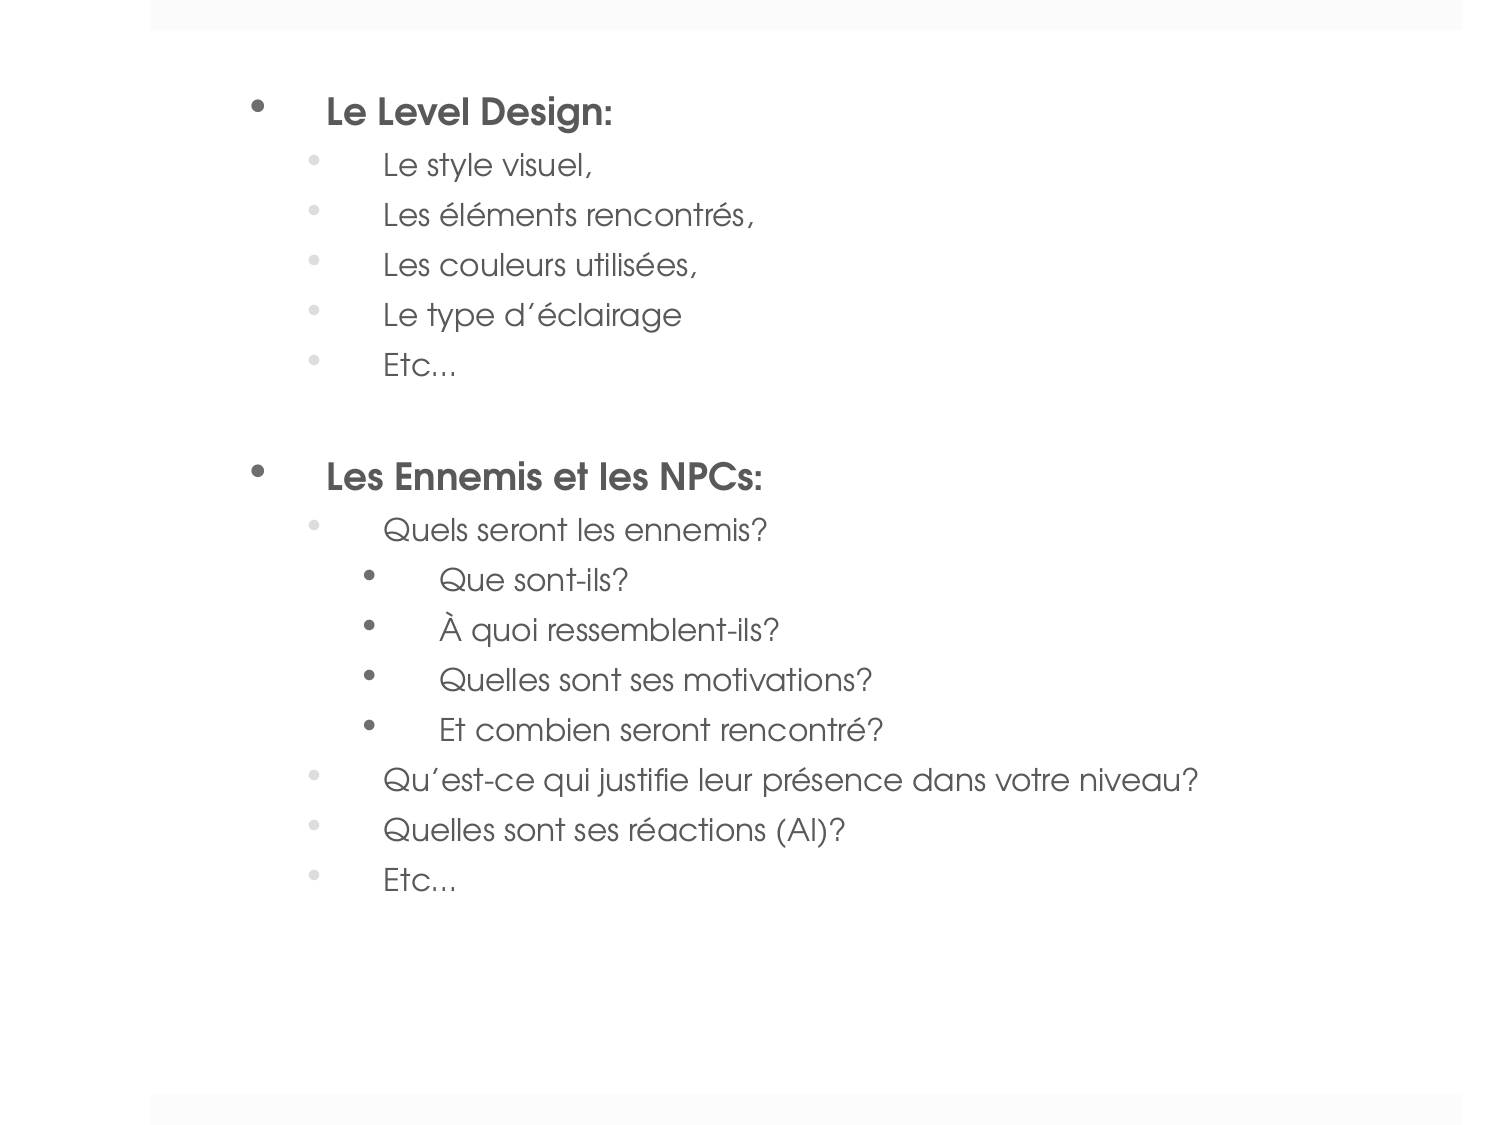

Le Level Design:
Le style visuel,
Les éléments rencontrés,
Les couleurs utilisées,
Le type d’éclairage
Etc…

Les Ennemis et les NPCs:
Quels seront les ennemis?
Que sont-ils?
À quoi ressemblent-ils?
Quelles sont ses motivations?
Et combien seront rencontré?
Qu’est-ce qui justifie leur présence dans votre niveau?
Quelles sont ses réactions (AI)?
Etc…